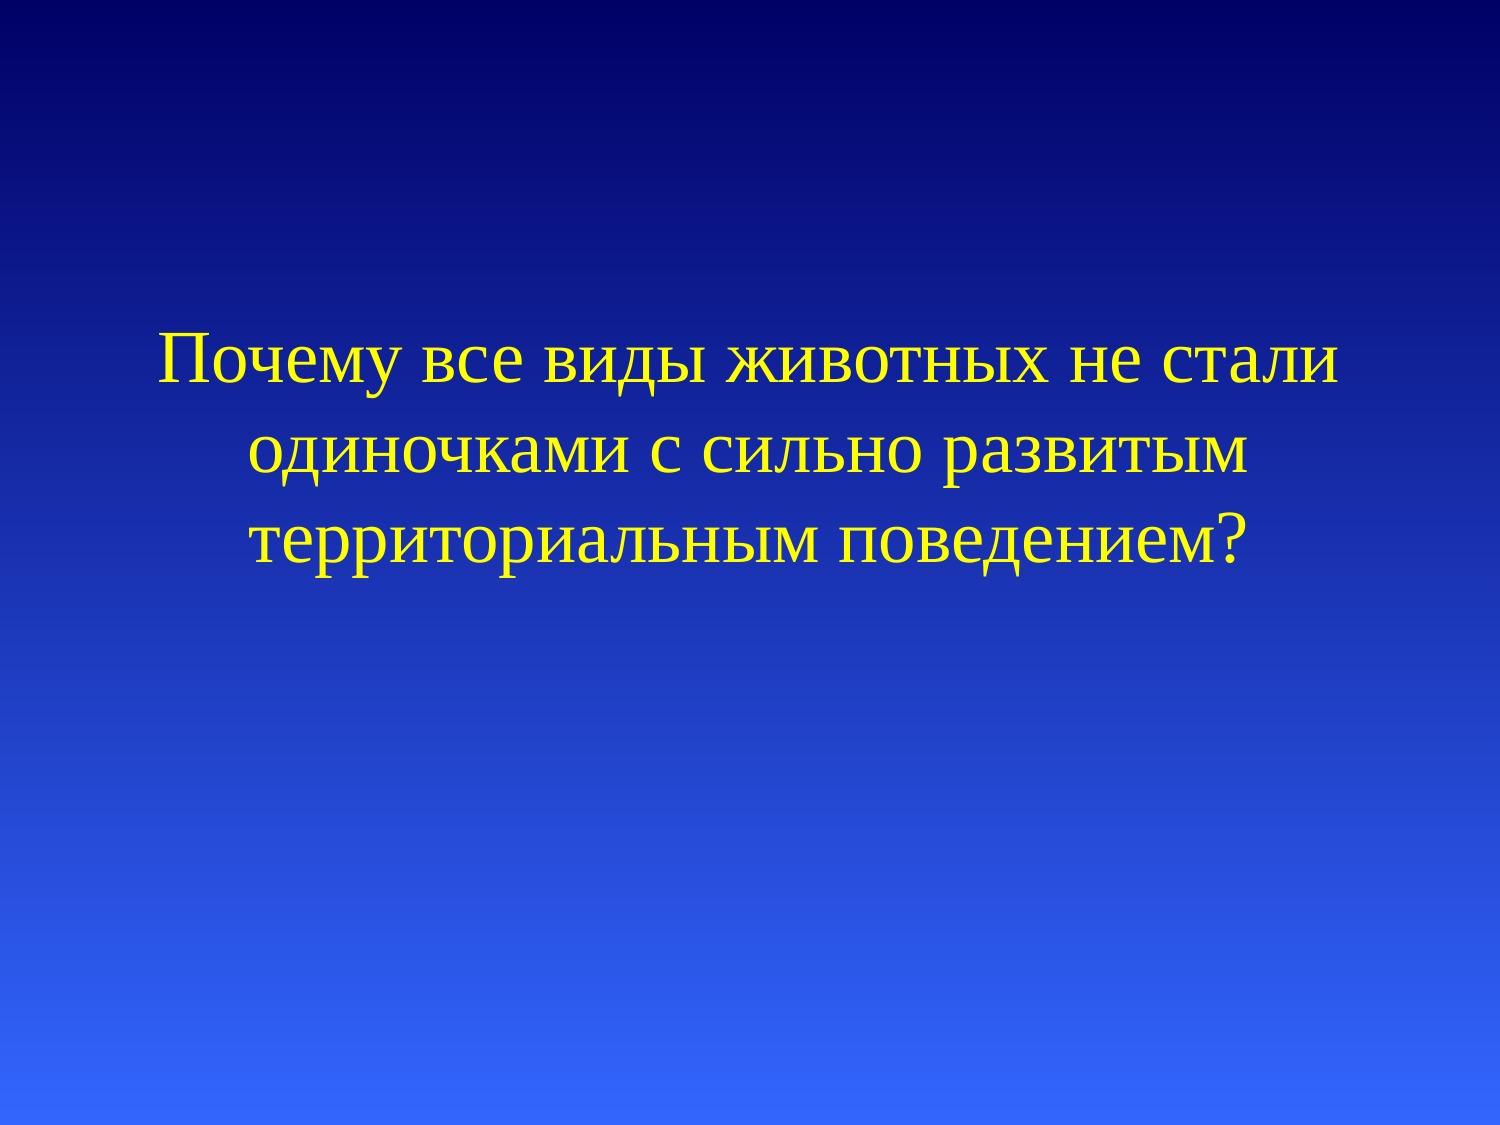

# Почему все виды животных не стали одиночками с сильно развитым территориальным поведением?